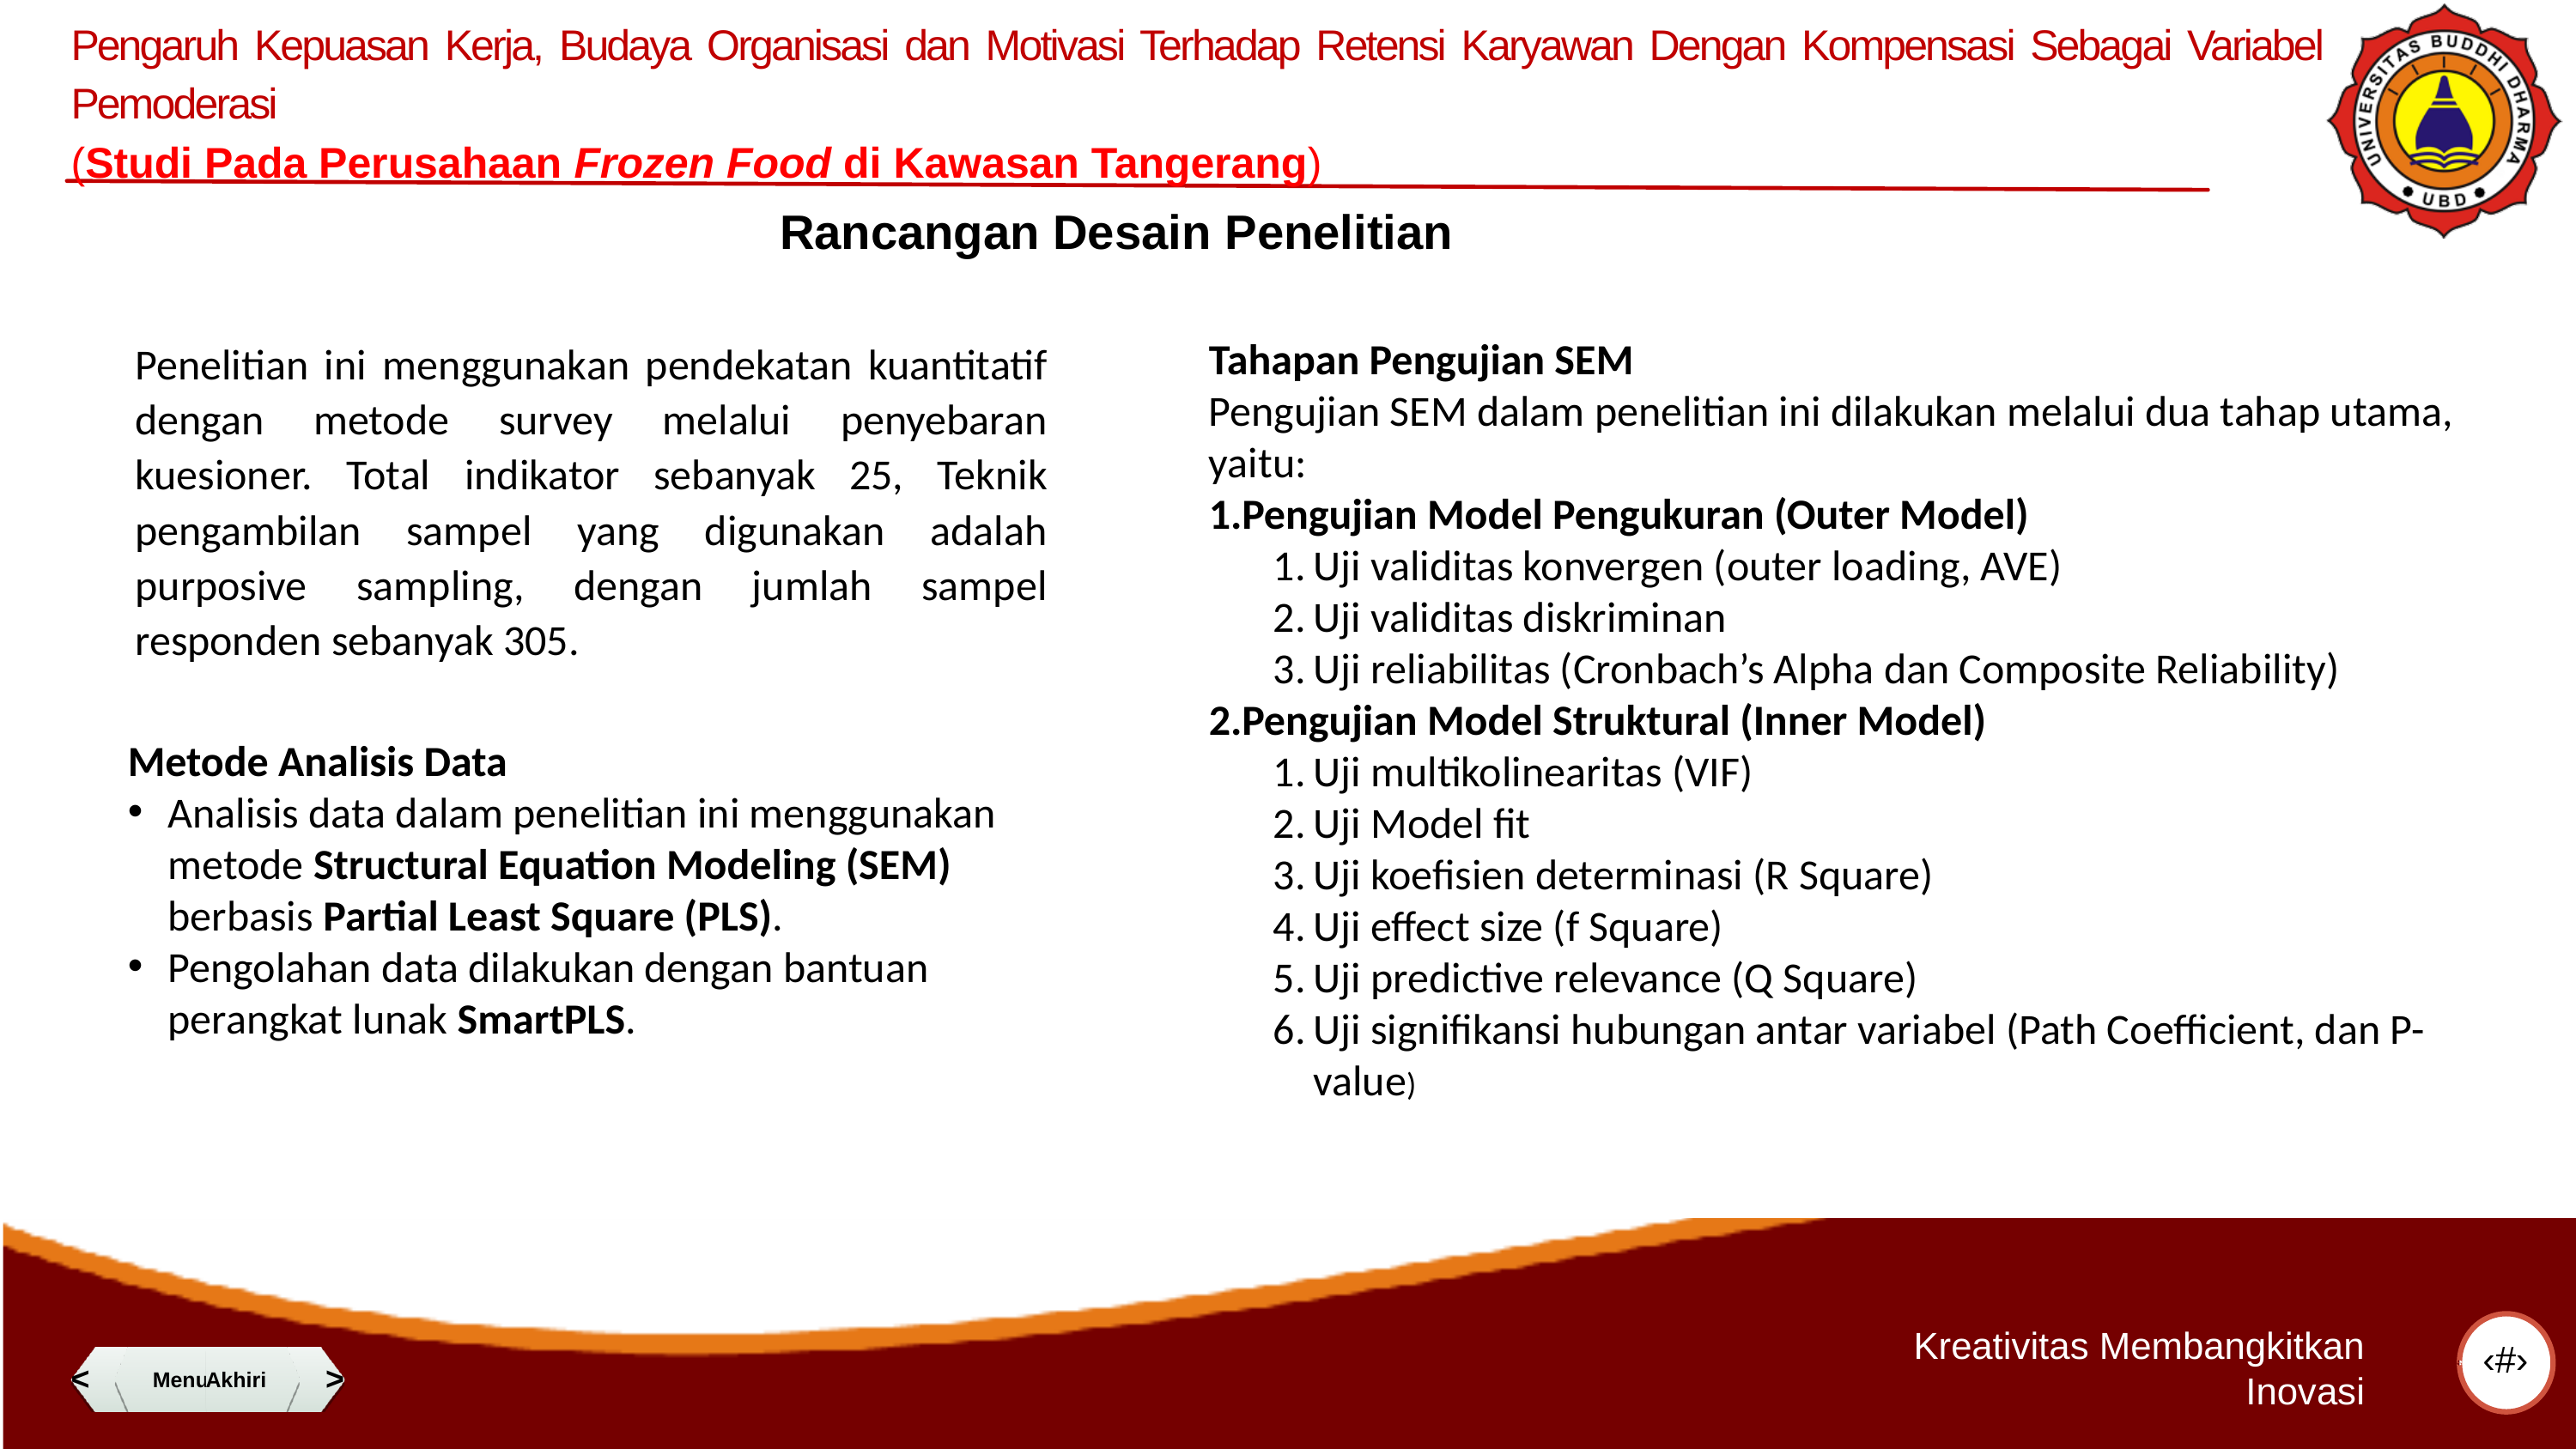

Pengaruh Kepuasan Kerja, Budaya Organisasi dan Motivasi Terhadap Retensi Karyawan Dengan Kompensasi Sebagai Variabel Pemoderasi
(Studi Pada Perusahaan Frozen Food di Kawasan Tangerang)

Rancangan Desain Penelitian
Tahapan Pengujian SEM
Pengujian SEM dalam penelitian ini dilakukan melalui dua tahap utama, yaitu:
Pengujian Model Pengukuran (Outer Model)
Uji validitas konvergen (outer loading, AVE)
Uji validitas diskriminan
Uji reliabilitas (Cronbach’s Alpha dan Composite Reliability)
Pengujian Model Struktural (Inner Model)
Uji multikolinearitas (VIF)
Uji Model fit
Uji koefisien determinasi (R Square)
Uji effect size (f Square)
Uji predictive relevance (Q Square)
Uji signifikansi hubungan antar variabel (Path Coefficient, dan P-value)
Penelitian ini menggunakan pendekatan kuantitatif dengan metode survey melalui penyebaran kuesioner. Total indikator sebanyak 25, Teknik pengambilan sampel yang digunakan adalah purposive sampling, dengan jumlah sampel responden sebanyak 305.
Metode Analisis Data
Analisis data dalam penelitian ini menggunakan metode Structural Equation Modeling (SEM) berbasis Partial Least Square (PLS).
Pengolahan data dilakukan dengan bantuan perangkat lunak SmartPLS.

‹#›

Kreativitas Membangkitkan Inovasi

<

@adt_lotus

Menu

Akhiri

>